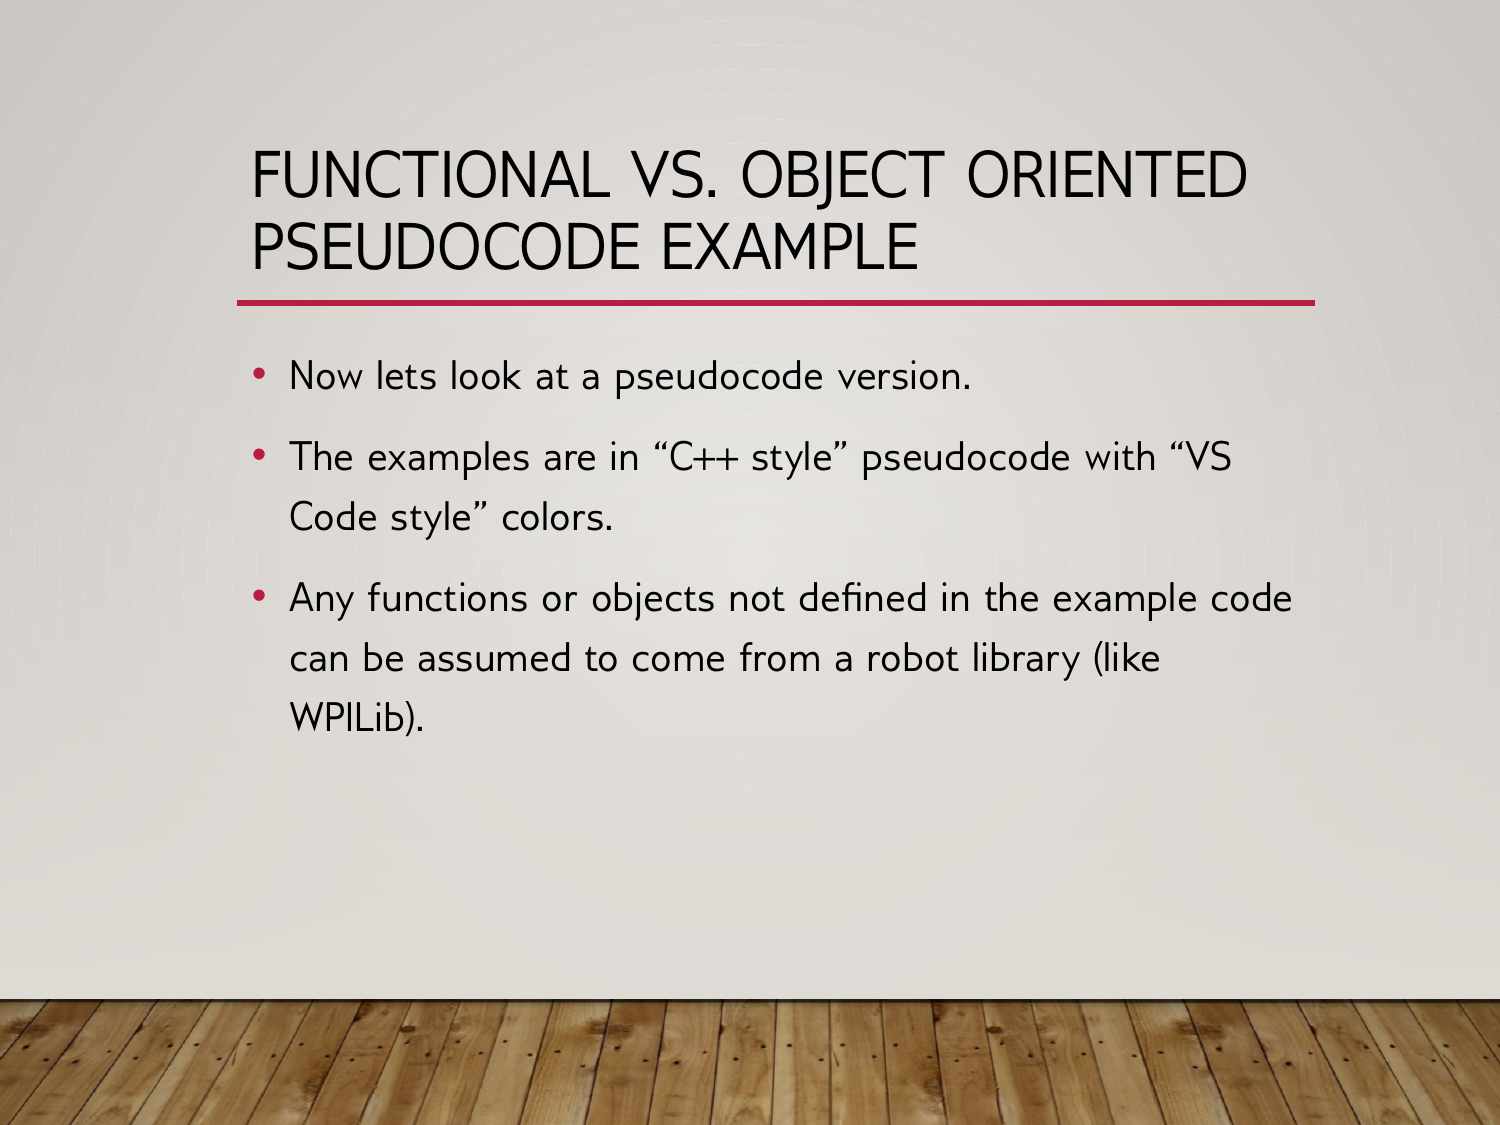

# Functional vs. Object Oriented PseudoCode Example
Now lets look at a pseudocode version.
The examples are in “C++ style” pseudocode with “VS Code style” colors.
Any functions or objects not defined in the example code can be assumed to come from a robot library (like WPILib).